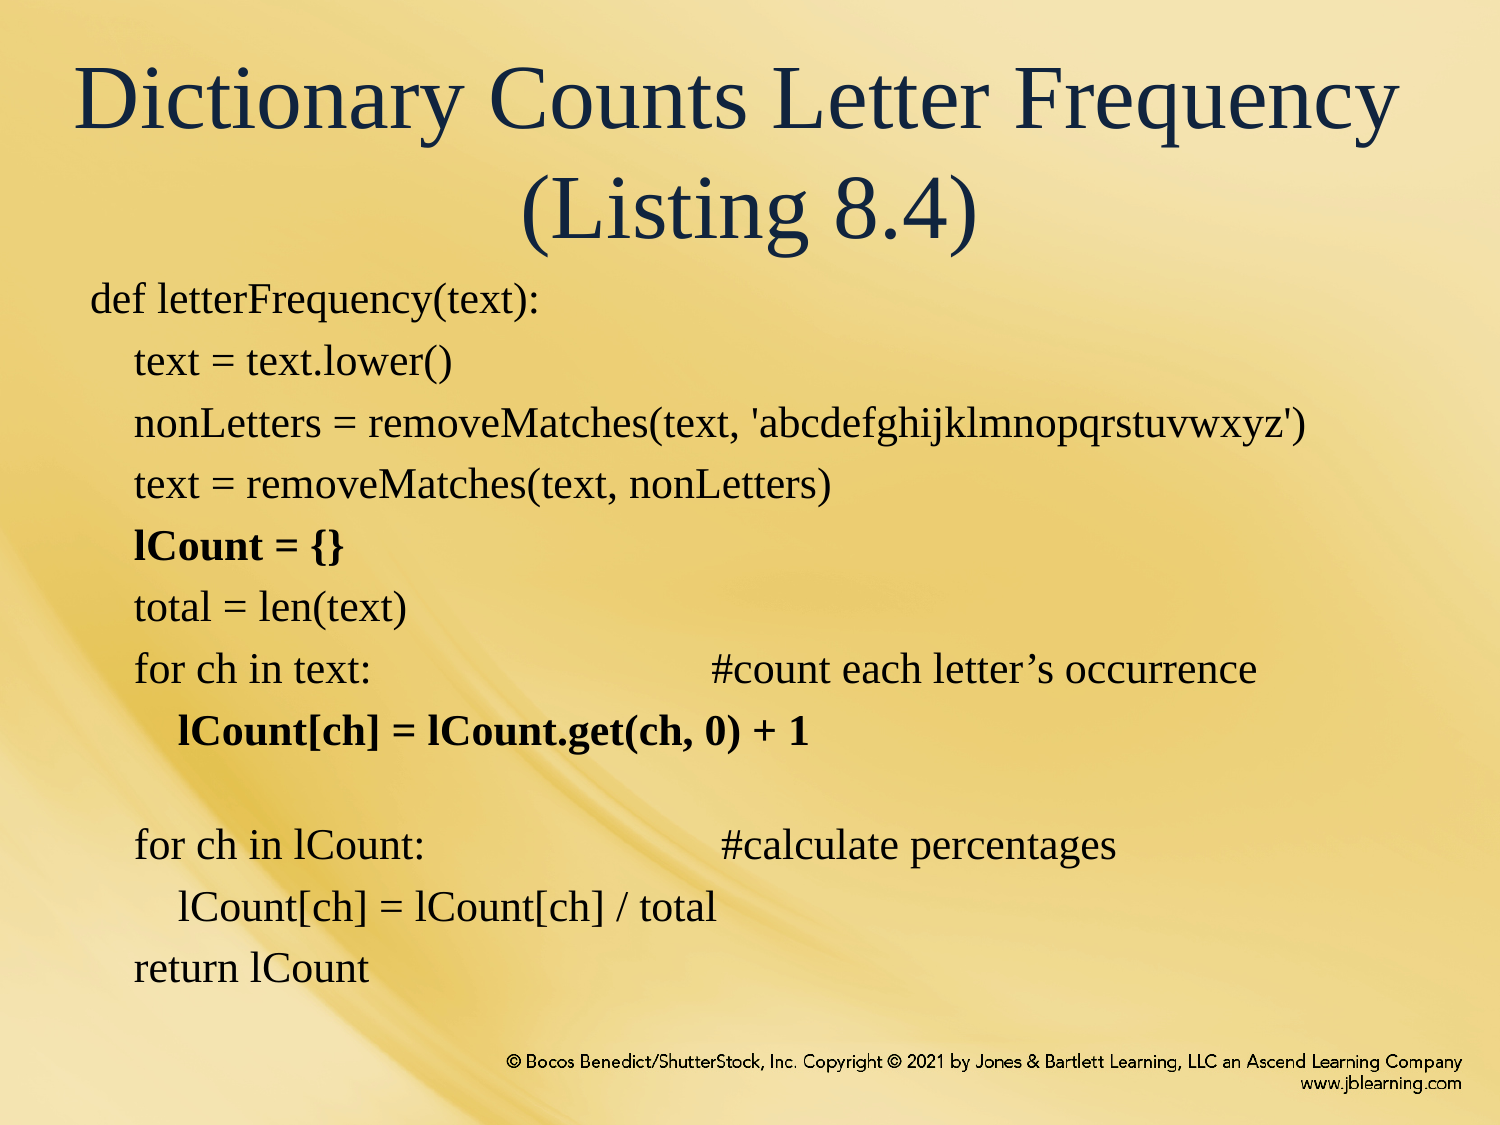

# Dictionary Counts Letter Frequency (Listing 8.4)
def letterFrequency(text):
    text = text.lower()
    nonLetters = removeMatches(text, 'abcdefghijklmnopqrstuvwxyz')
    text = removeMatches(text, nonLetters)
    lCount = {}
    total = len(text)
    for ch in text:                               #count each letter’s occurrence
        lCount[ch] = lCount.get(ch, 0) + 1
    for ch in lCount:                           #calculate percentages
        lCount[ch] = lCount[ch] / total
    return lCount